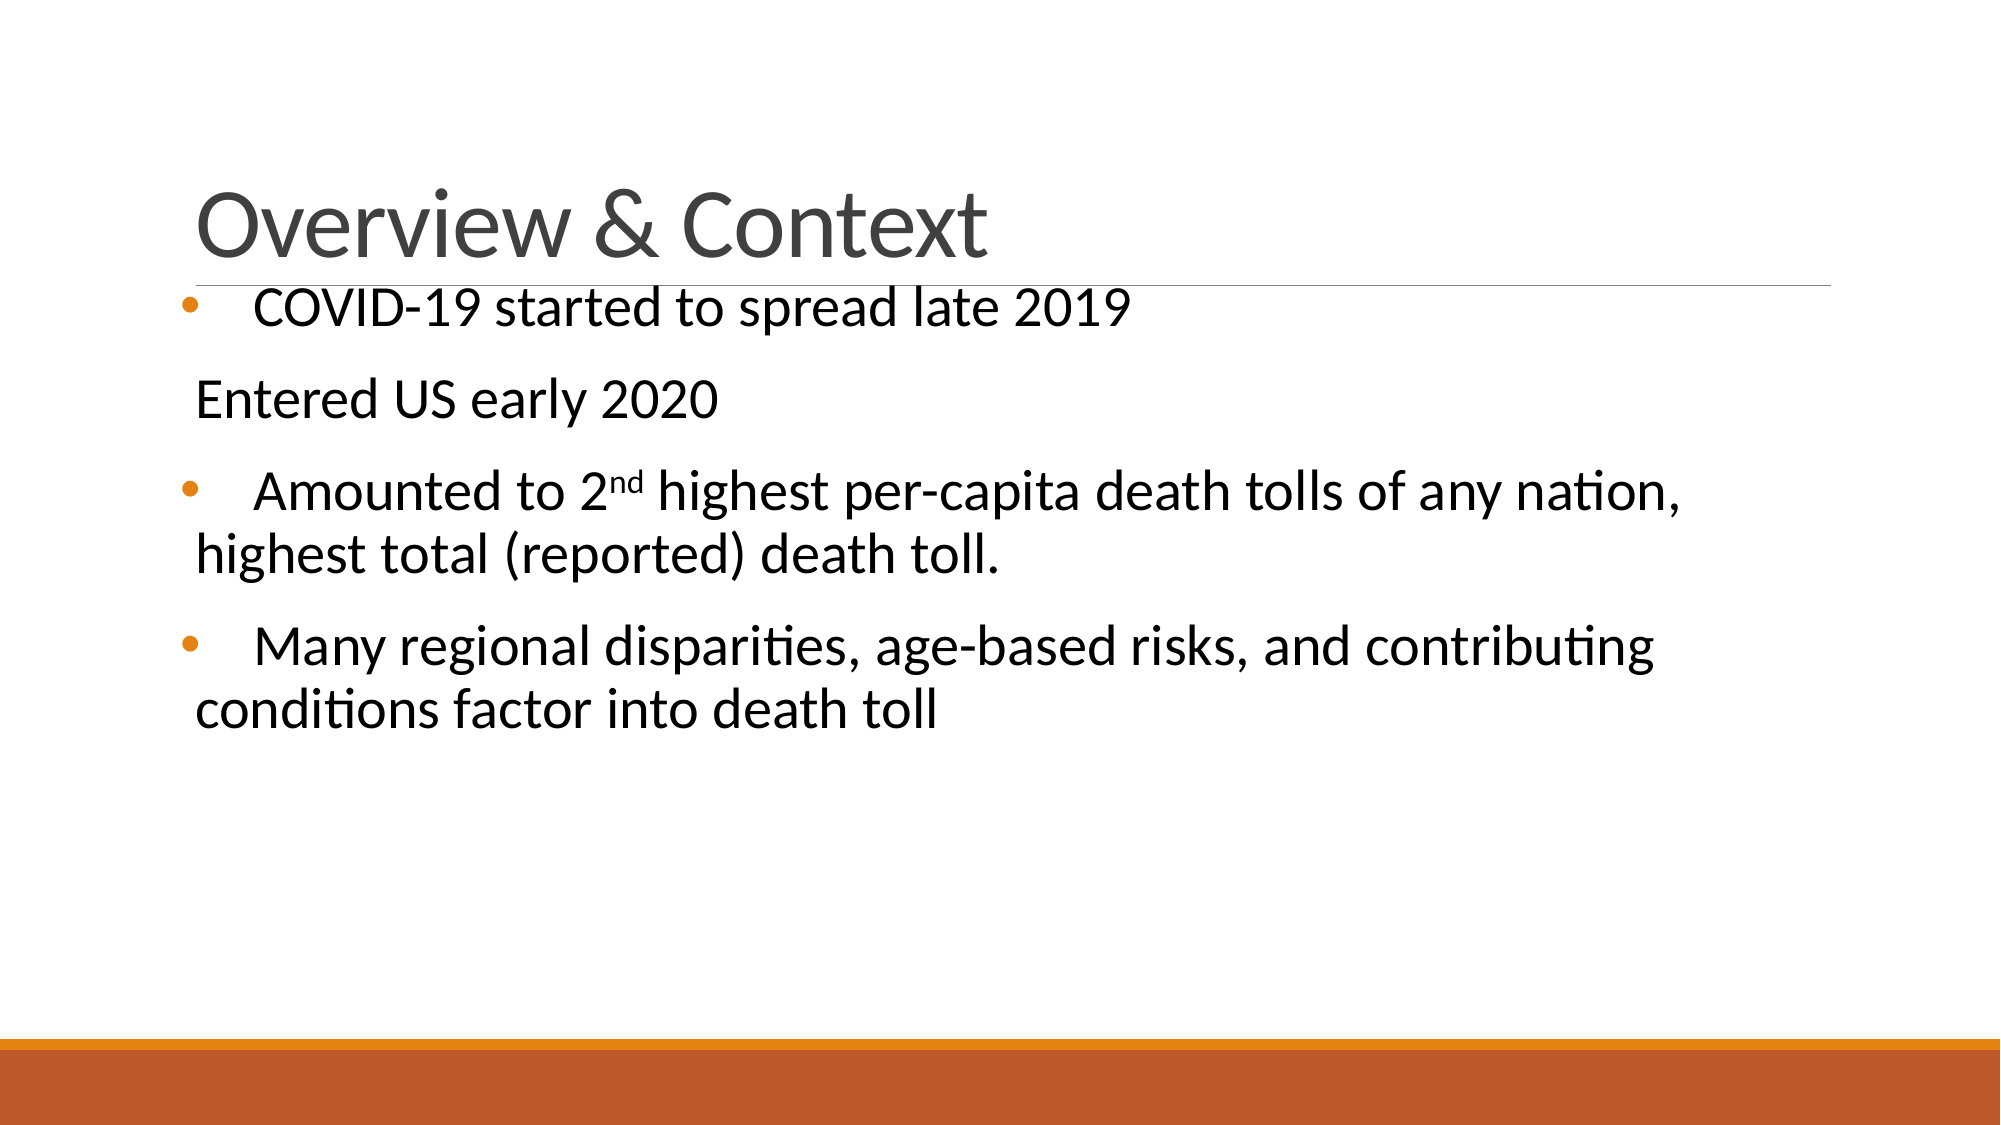

# Overview & Context
    COVID-19 started to spread late 2019
Entered US early 2020
    Amounted to 2nd highest per-capita death tolls of any nation, highest total (reported) death toll.
    Many regional disparities, age-based risks, and contributing conditions factor into death toll